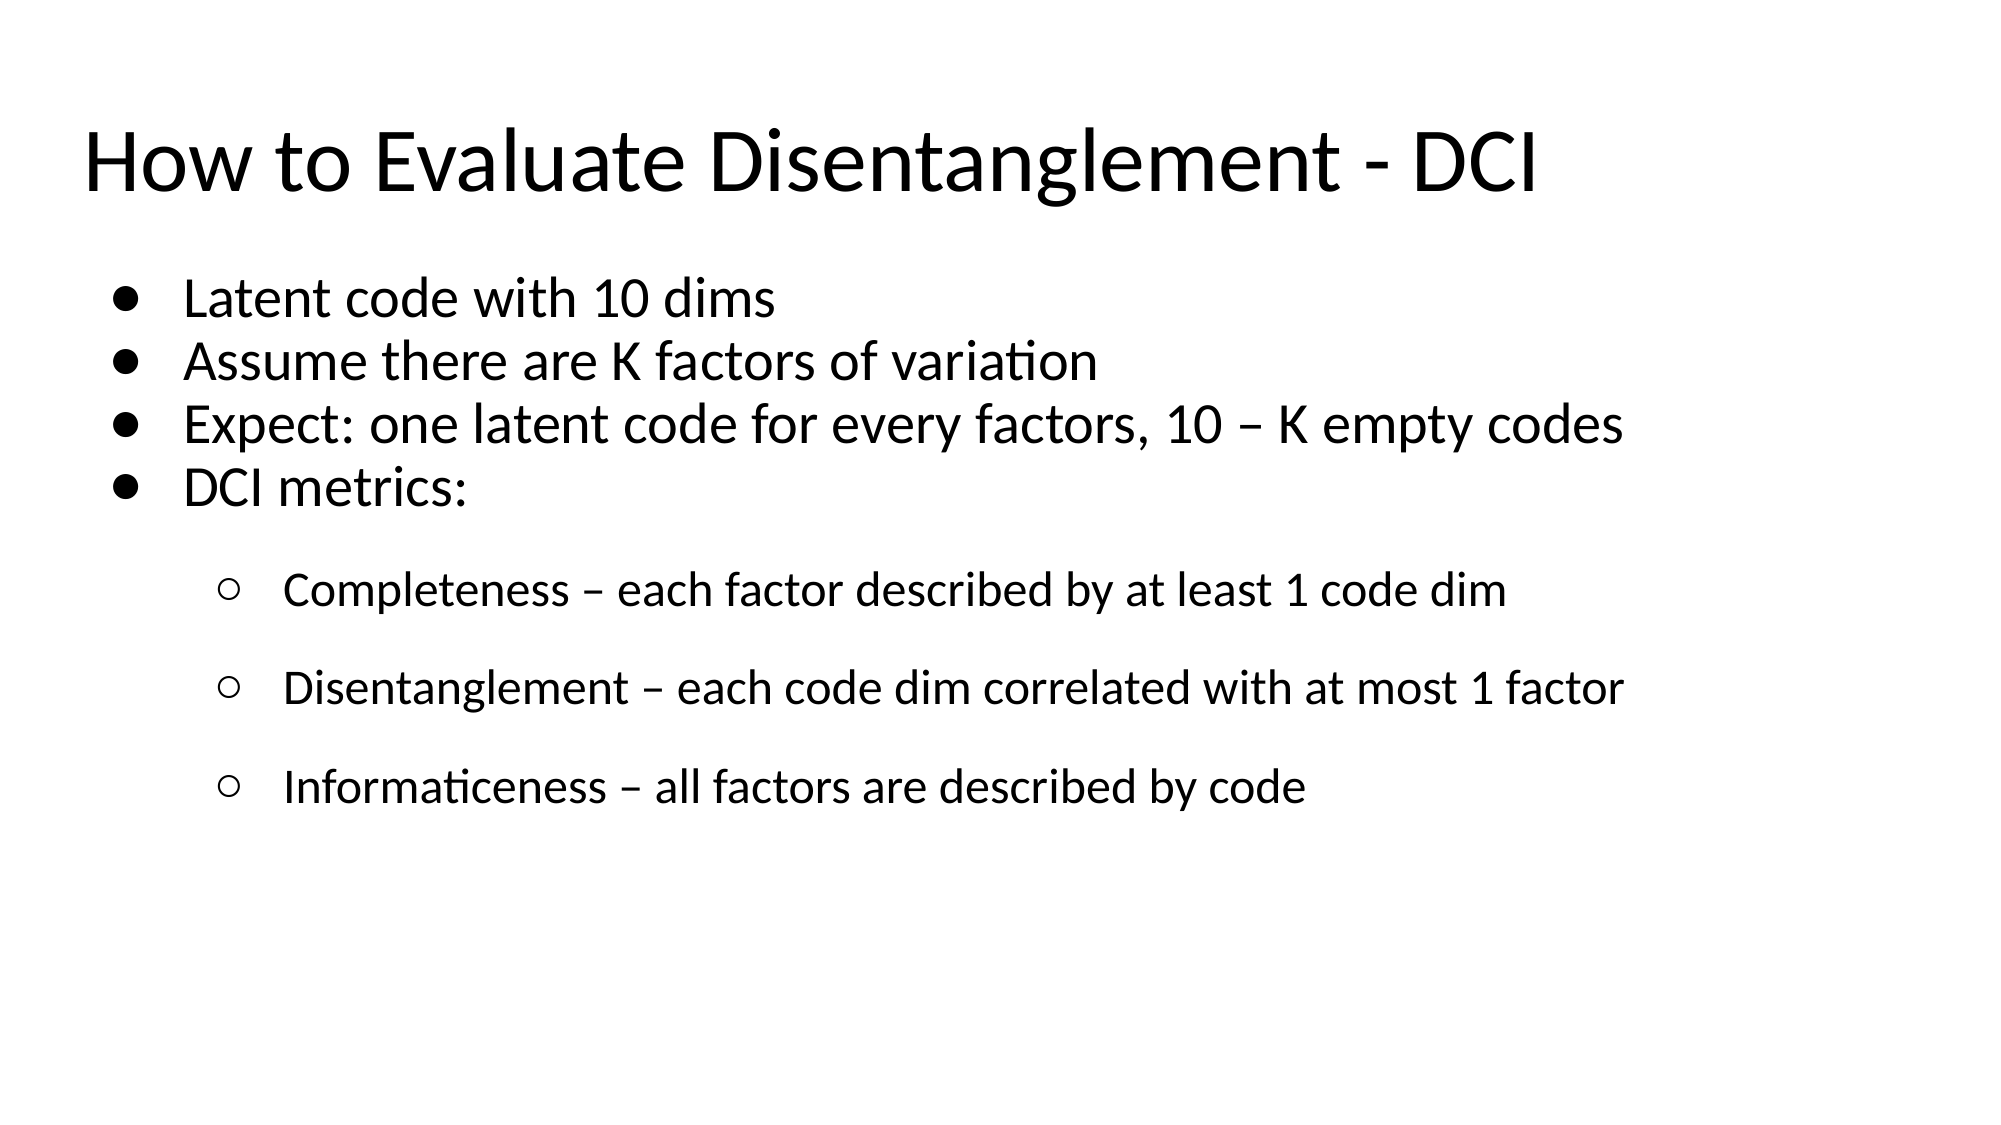

# How to Evaluate Disentanglement - DCI
Latent code with 10 dims
Assume there are K factors of variation
Expect: one latent code for every factors, 10 – K empty codes
DCI metrics:
Completeness – each factor described by at least 1 code dim
Disentanglement – each code dim correlated with at most 1 factor
Informaticeness – all factors are described by code